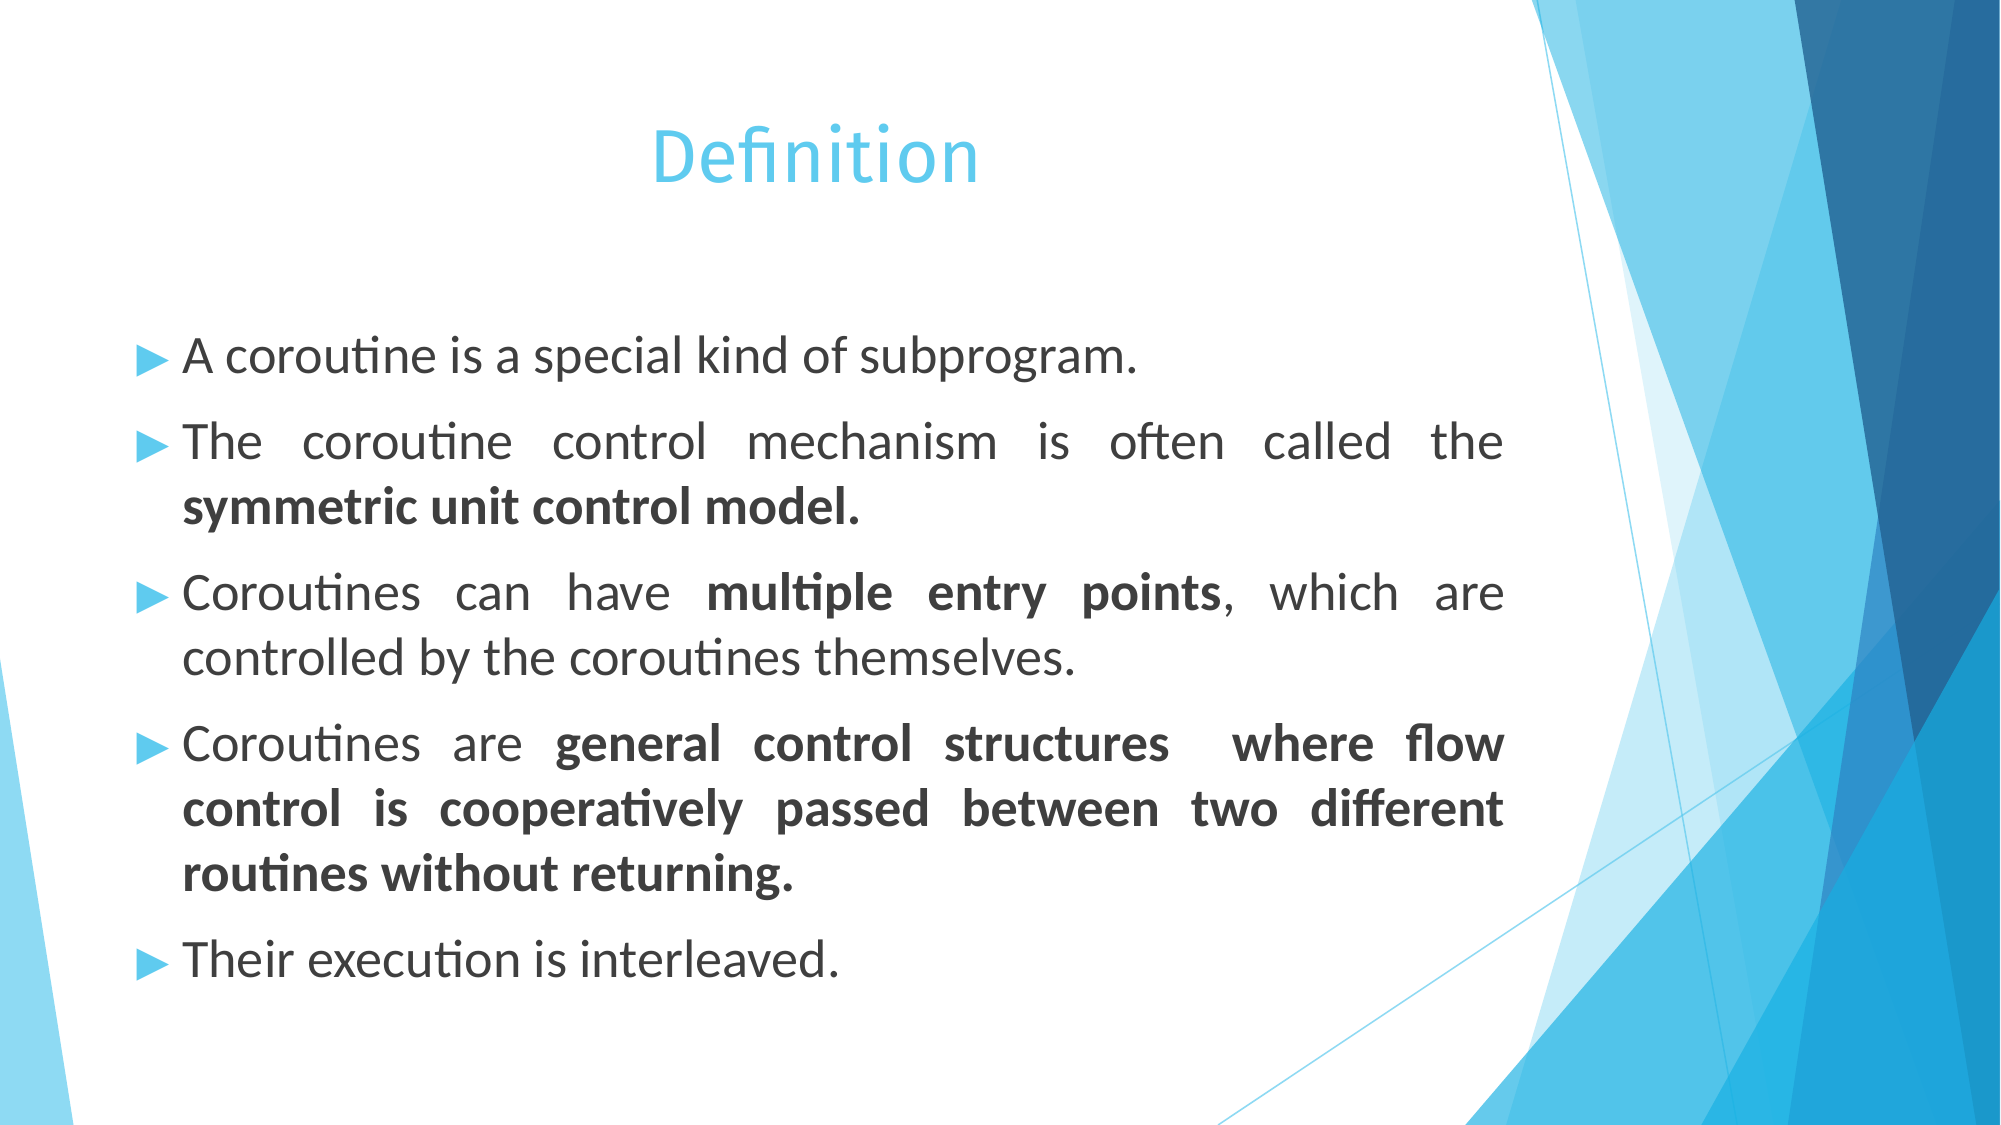

# Definition

A coroutine is a special kind of subprogram.
The coroutine control mechanism is often called the symmetric unit control model.
Coroutines can have multiple entry points, which are controlled by the coroutines themselves.
Coroutines are general control structures  where flow control is cooperatively passed between two different routines without returning.
Their execution is interleaved.